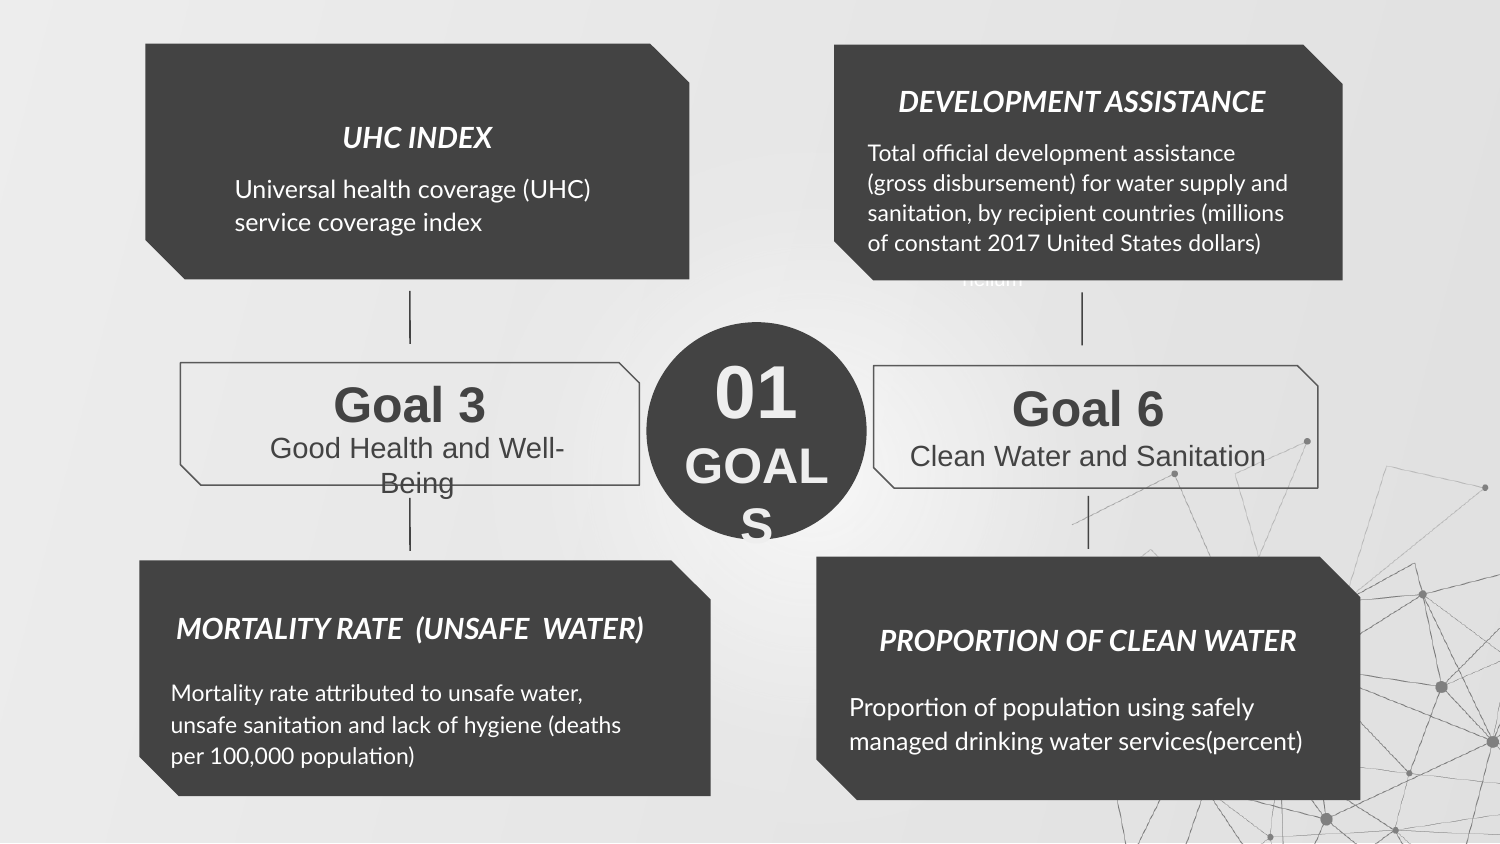

DEVELOPMENT ASSISTANCE
Total official development assistance (gross disbursement) for water supply and sanitation, by recipient countries (millions of constant 2017 United States dollars)
UHC INDEX
Universal health coverage (UHC) service coverage index
SATURN
Saturn is a gas giant, composed of hydrogen and helium

01
GOALS

Goal 3
Good Health and Well-Being

Goal 6
Clean Water and Sanitation

MORTALITY RATE  (UNSAFE  WATER)
Mortality rate attributed to unsafe water, unsafe sanitation and lack of hygiene (deaths per 100,000 population)
PROPORTION OF CLEAN WATER
Proportion of population using safely managed drinking water services(percent)